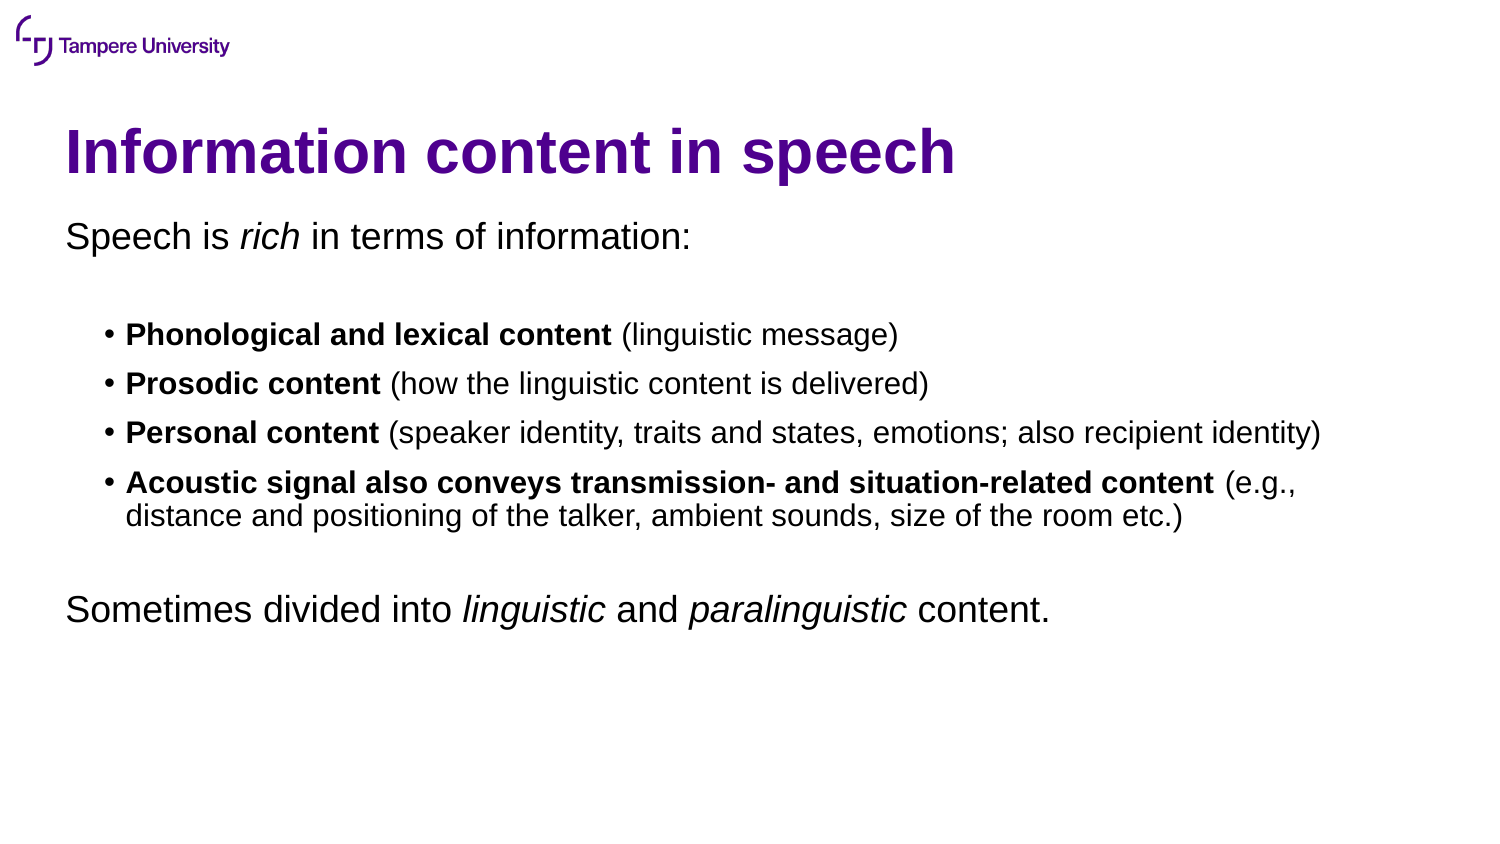

# Information content in speech
Speech is rich in terms of information:
Phonological and lexical content (linguistic message)
Prosodic content (how the linguistic content is delivered)
Personal content (speaker identity, traits and states, emotions; also recipient identity)
Acoustic signal also conveys transmission- and situation-related content (e.g., distance and positioning of the talker, ambient sounds, size of the room etc.)

Sometimes divided into linguistic and paralinguistic content.